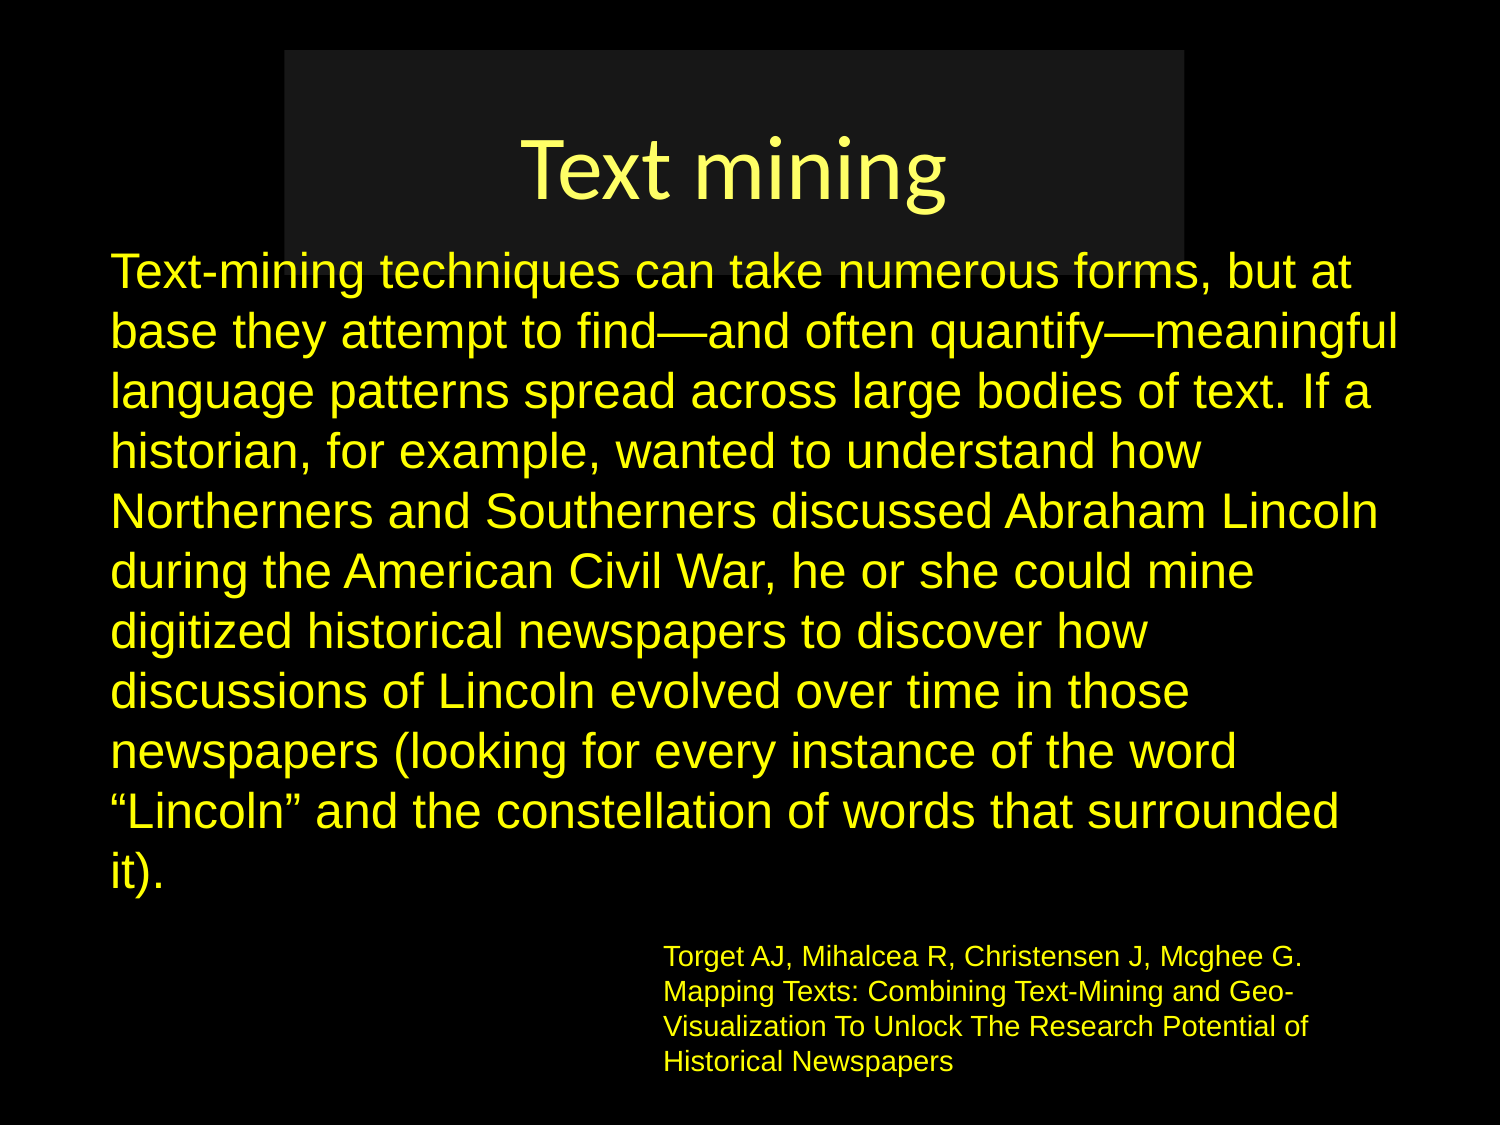

# Text mining
Text-mining techniques can take numerous forms, but at base they attempt to find—and often quantify—meaningful language patterns spread across large bodies of text. If a historian, for example, wanted to understand how Northerners and Southerners discussed Abraham Lincoln during the American Civil War, he or she could mine digitized historical newspapers to discover how discussions of Lincoln evolved over time in those newspapers (looking for every instance of the word “Lincoln” and the constellation of words that surrounded it).
Torget AJ, Mihalcea R, Christensen J, Mcghee G. Mapping Texts: Combining Text-Mining and Geo-Visualization To Unlock The Research Potential of Historical Newspapers